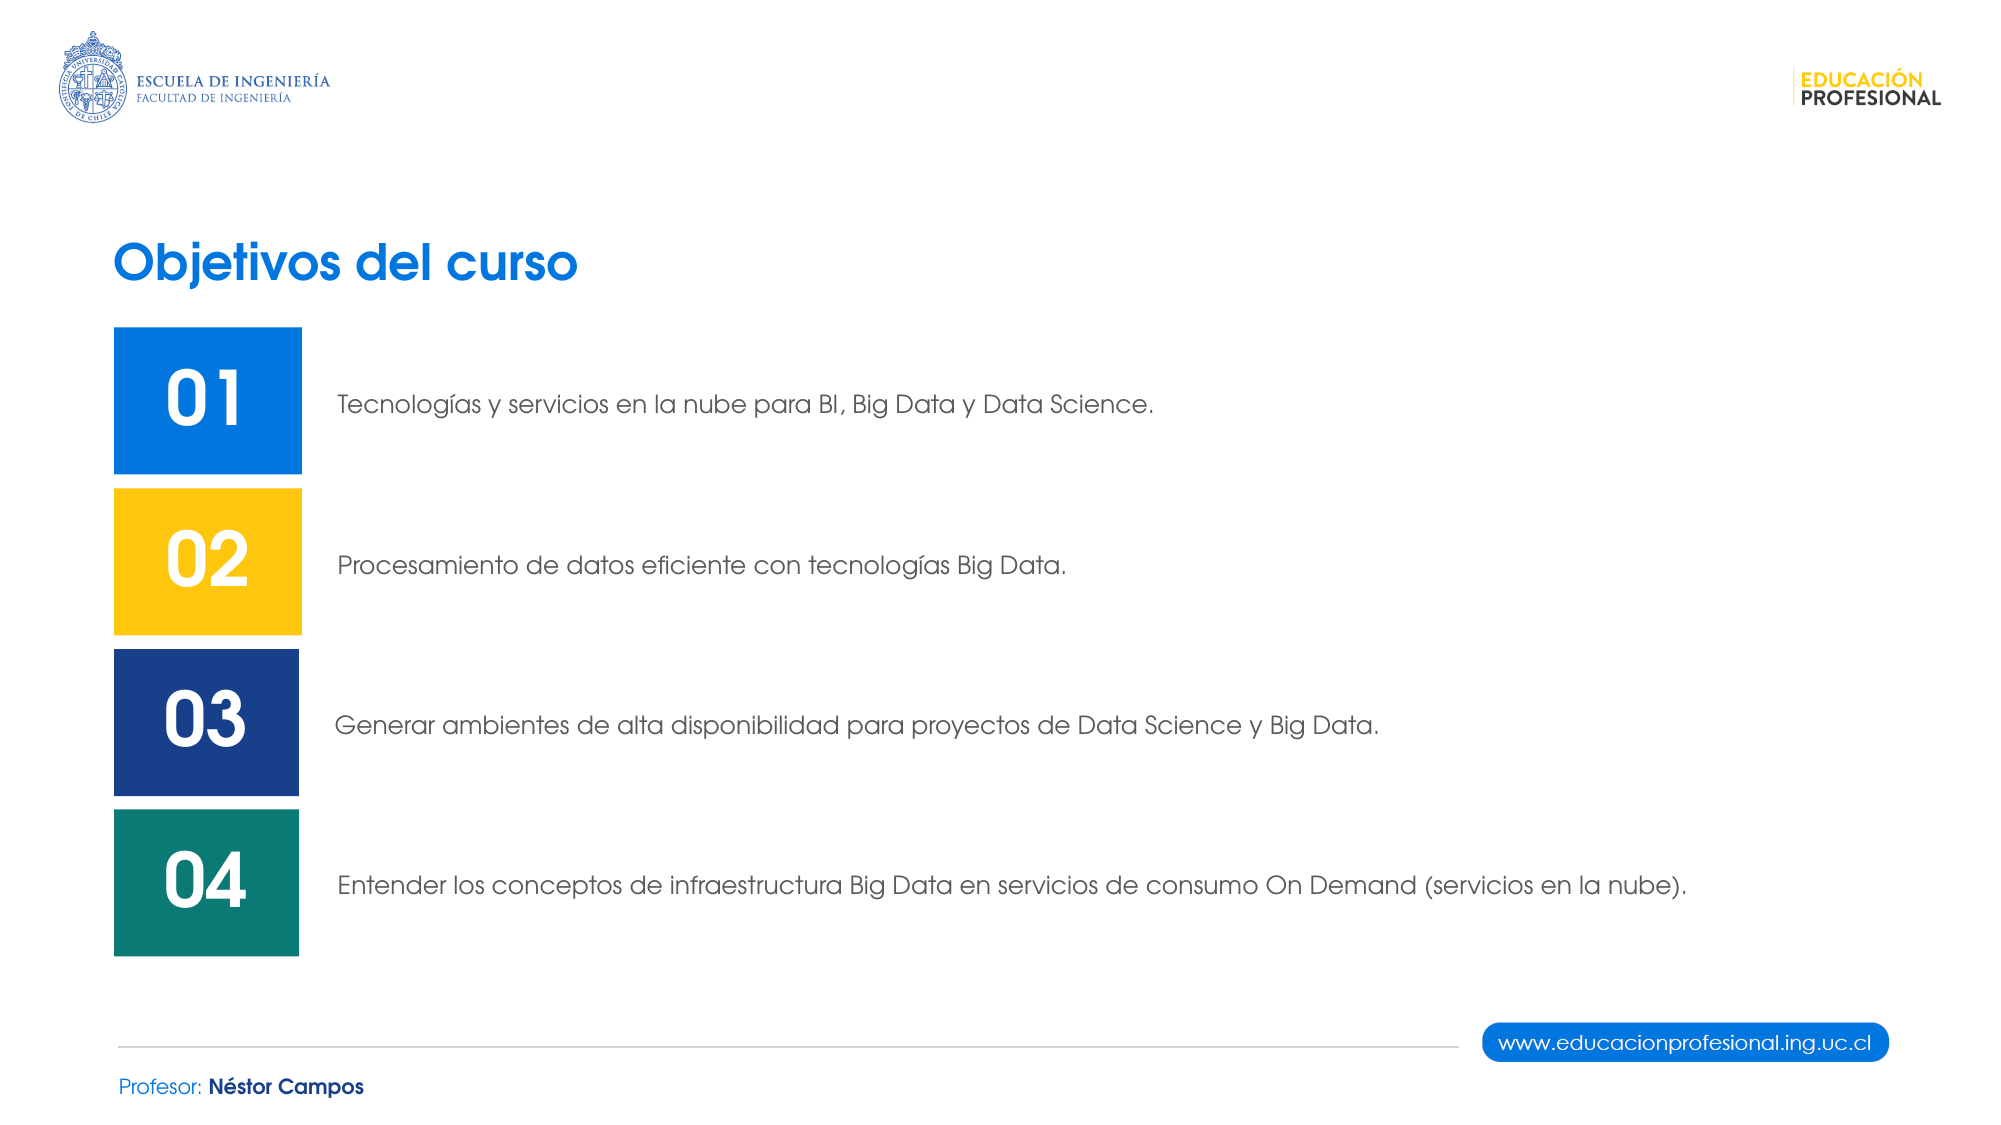

Objetivos del curso
Tecnologías y servicios en la nube para BI, Big Data y Data Science.
01
Procesamiento de datos eficiente con tecnologías Big Data.
02
Generar ambientes de alta disponibilidad para proyectos de Data Science y Big Data.
03
Entender los conceptos de infraestructura Big Data en servicios de consumo On Demand (servicios en la nube).
04